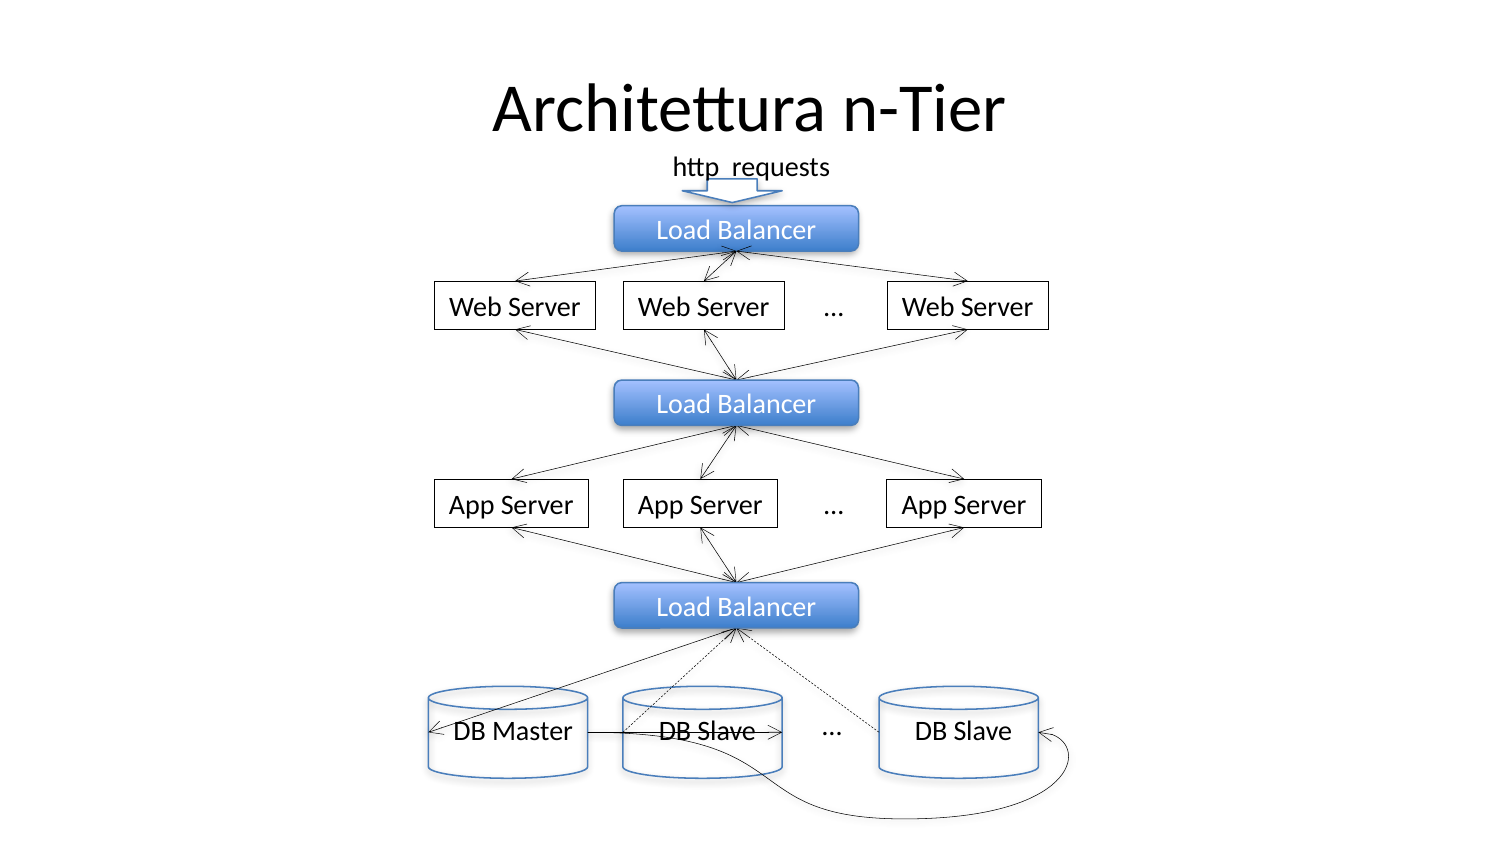

# Architettura n-Tier
http  requests

Load Balancer
Web Server
Web Server
…
Web Server
Load Balancer
App Server
App Server
…
App Server
Load Balancer

…
DB Master
DB Slave
DB Slave